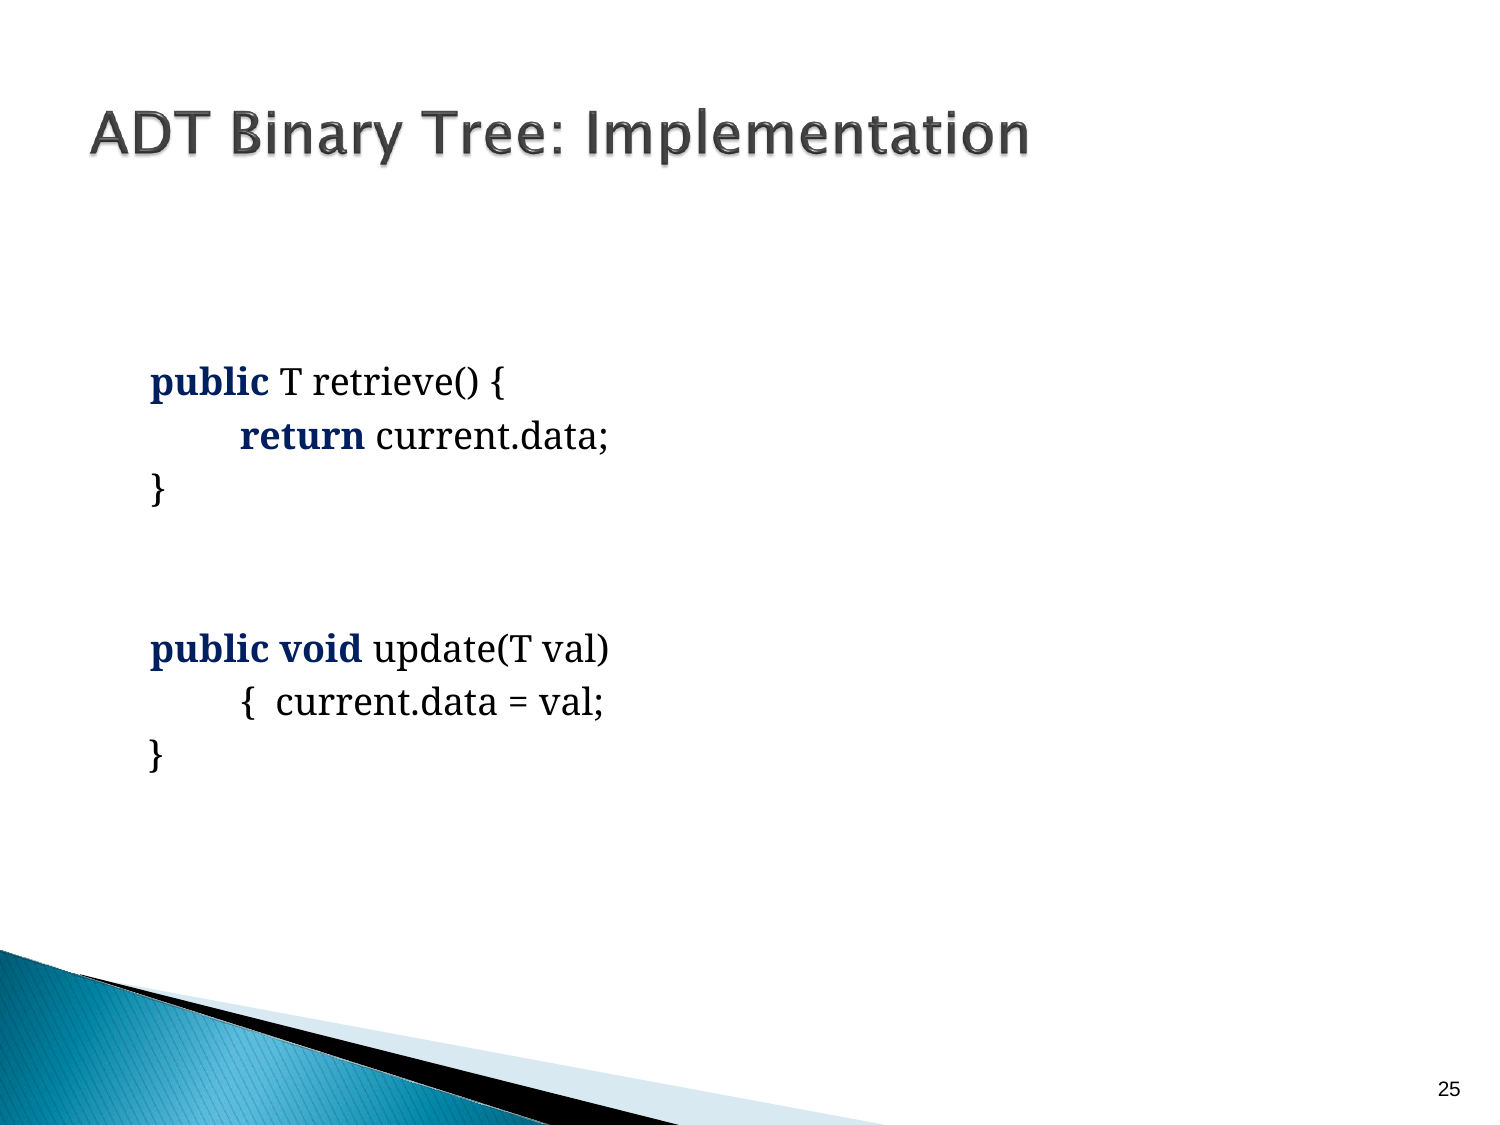

public T retrieve() {
return current.data;
}
public void update(T val) {  current.data = val;
}
25